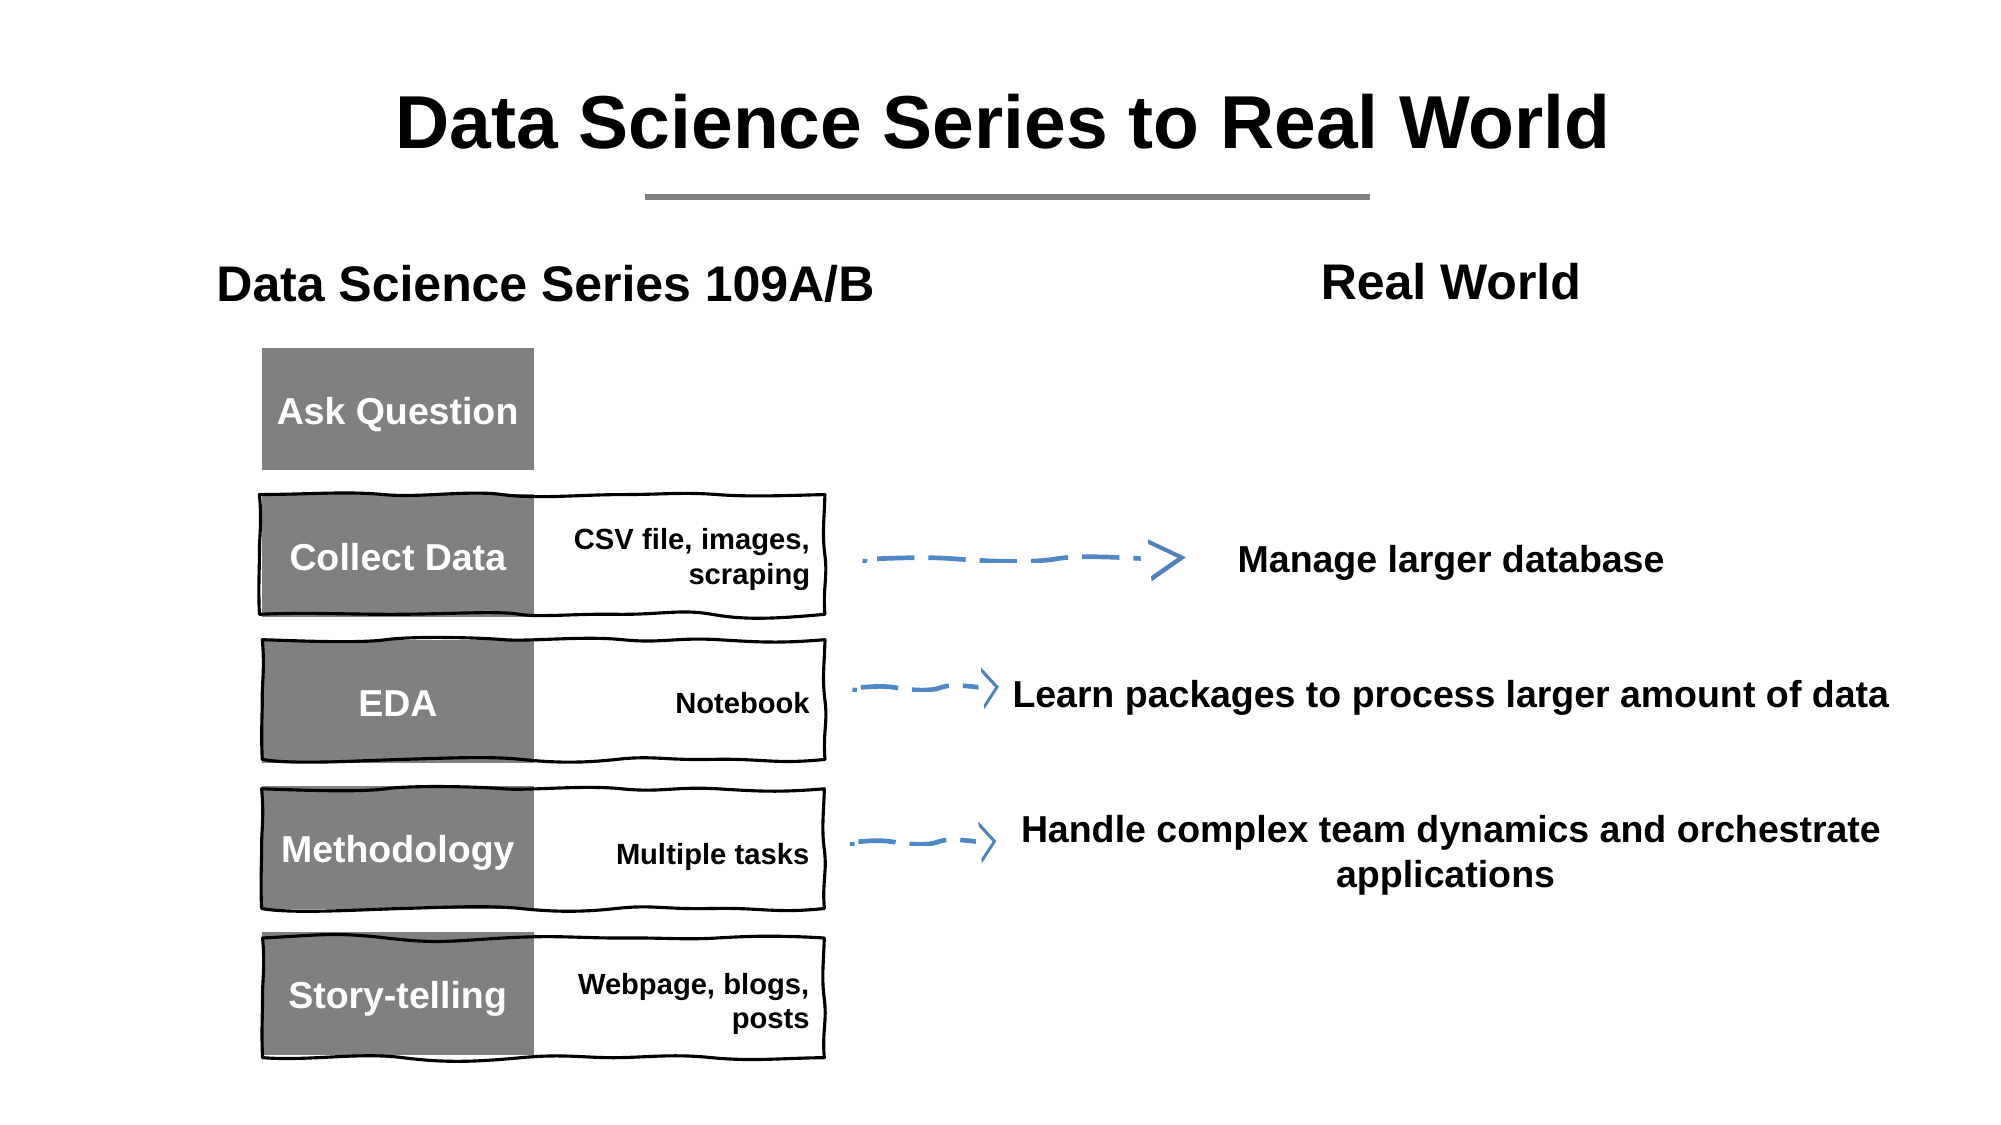

Data Science Series to Real World
Real World

Manage larger database

Learn packages to process larger amount of data

Handle complex team dynamics and orchestrate applications

Data Science Series 109A/B

Ask Question
Collect Data

CSV file, images,
scraping

EDA

Notebook
Methodology

Multiple tasks
Story-telling

Webpage, blogs,
posts